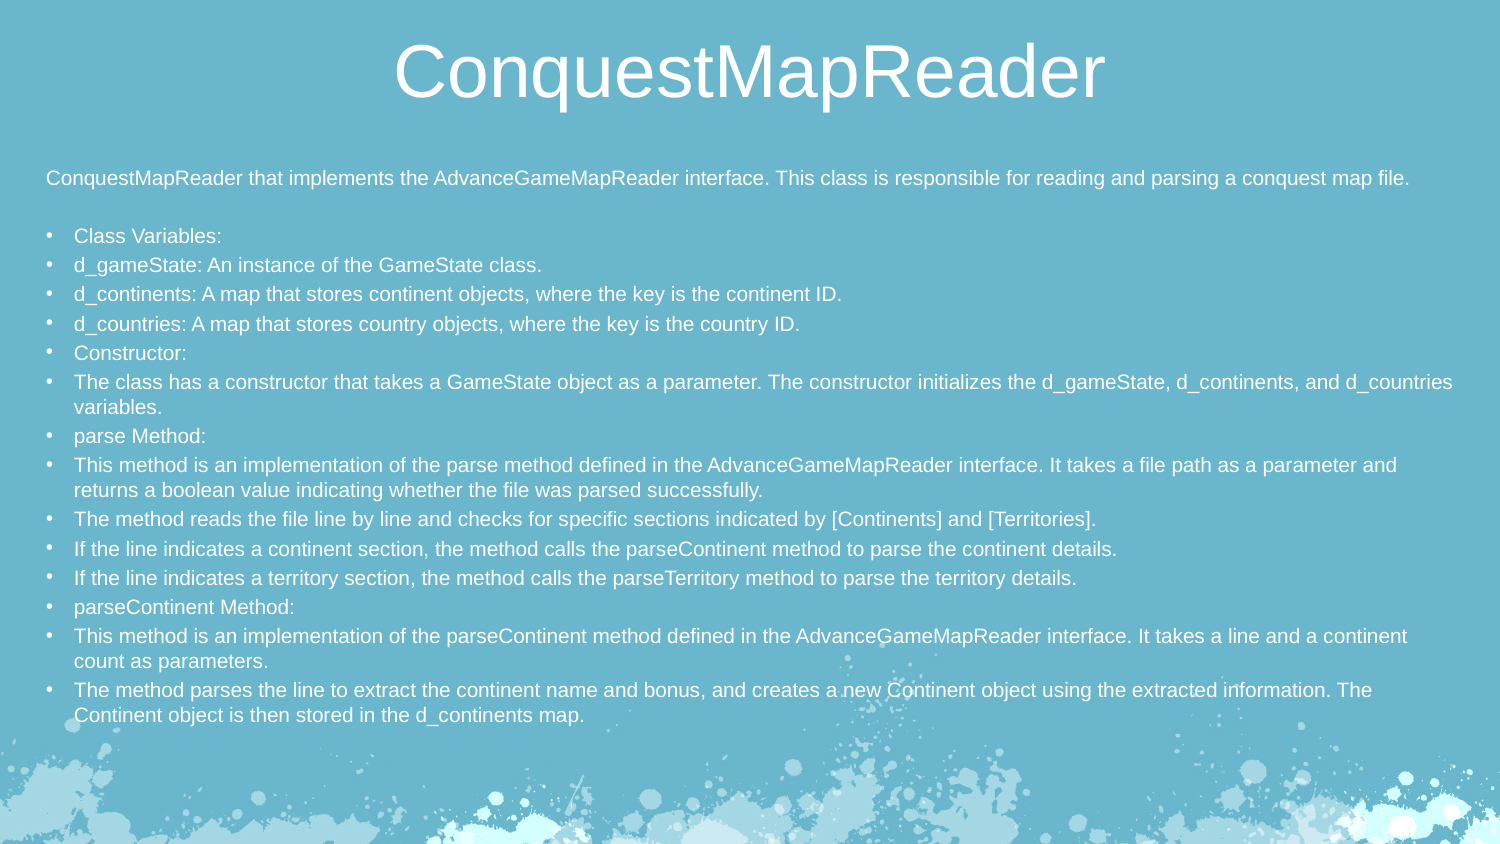

ConquestMapReader
ConquestMapReader that implements the AdvanceGameMapReader interface. This class is responsible for reading and parsing a conquest map file.

Class Variables:
d_gameState: An instance of the GameState class.
d_continents: A map that stores continent objects, where the key is the continent ID.
d_countries: A map that stores country objects, where the key is the country ID.
Constructor:
The class has a constructor that takes a GameState object as a parameter. The constructor initializes the d_gameState, d_continents, and d_countries variables.
parse Method:
This method is an implementation of the parse method defined in the AdvanceGameMapReader interface. It takes a file path as a parameter and
returns a boolean value indicating whether the file was parsed successfully.
The method reads the file line by line and checks for specific sections indicated by [Continents] and [Territories].
If the line indicates a continent section, the method calls the parseContinent method to parse the continent details.
If the line indicates a territory section, the method calls the parseTerritory method to parse the territory details.
parseContinent Method:
This method is an implementation of the parseContinent method defined in the AdvanceGameMapReader interface. It takes a line and a continent
count as parameters.
The method parses the line to extract the continent name and bonus, and creates a new Continent object using the extracted information. The
Continent object is then stored in the d_continents map.